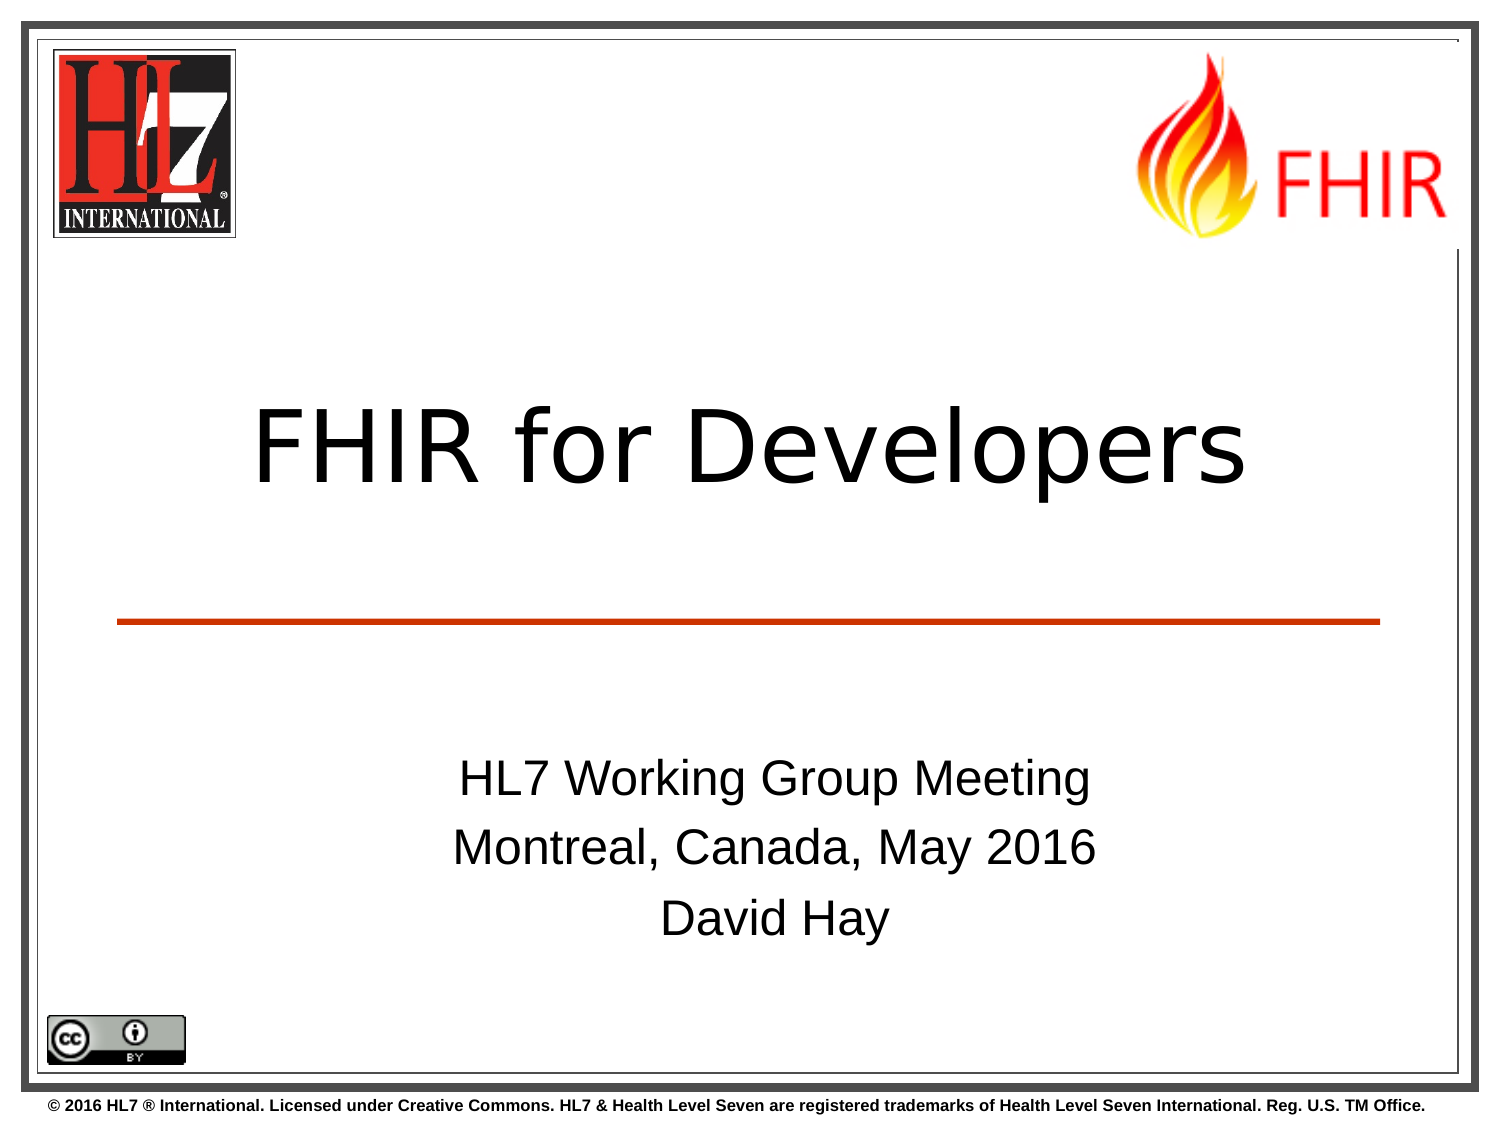

# FHIR for Developers

HL7 Working Group Meeting
Montreal, Canada, May 2016
David Hay